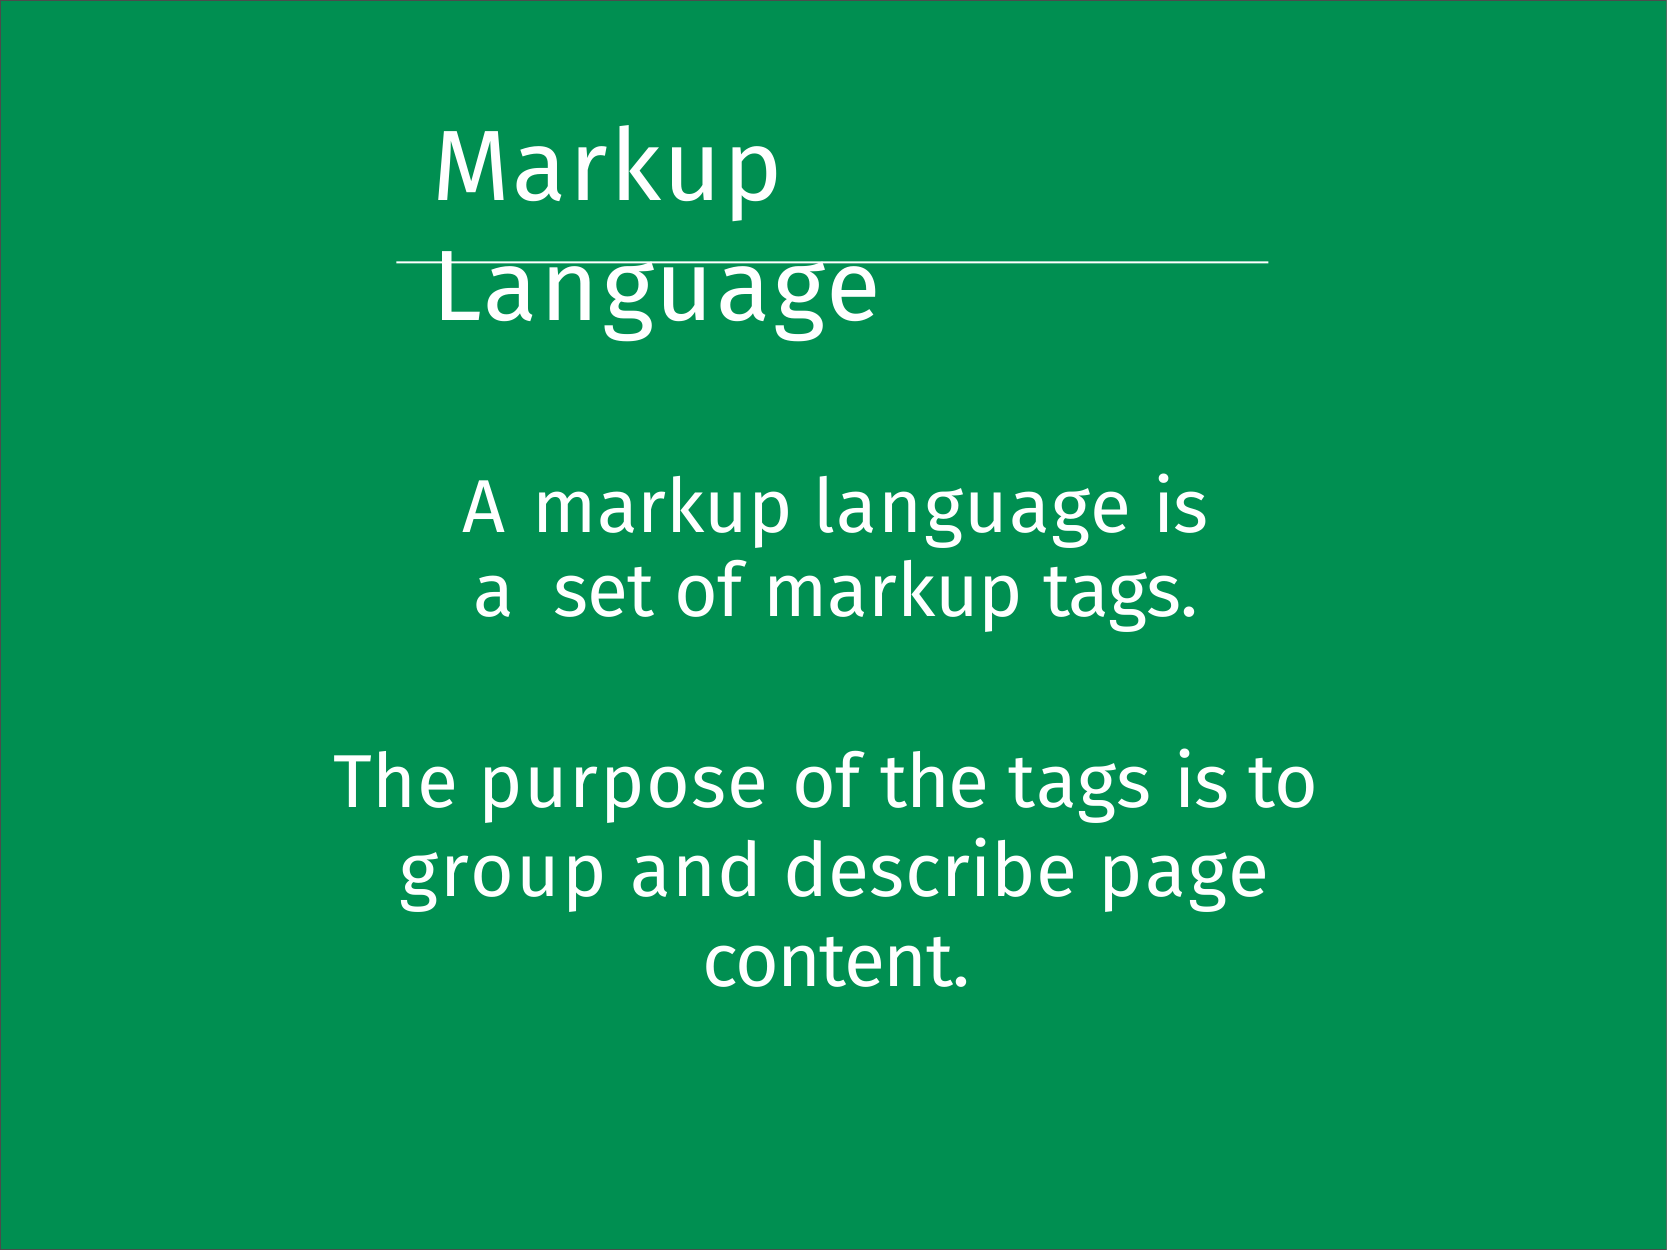

# Markup Language
A markup language is a  set of markup tags.

The purpose of the tags is to  group and describe page content.